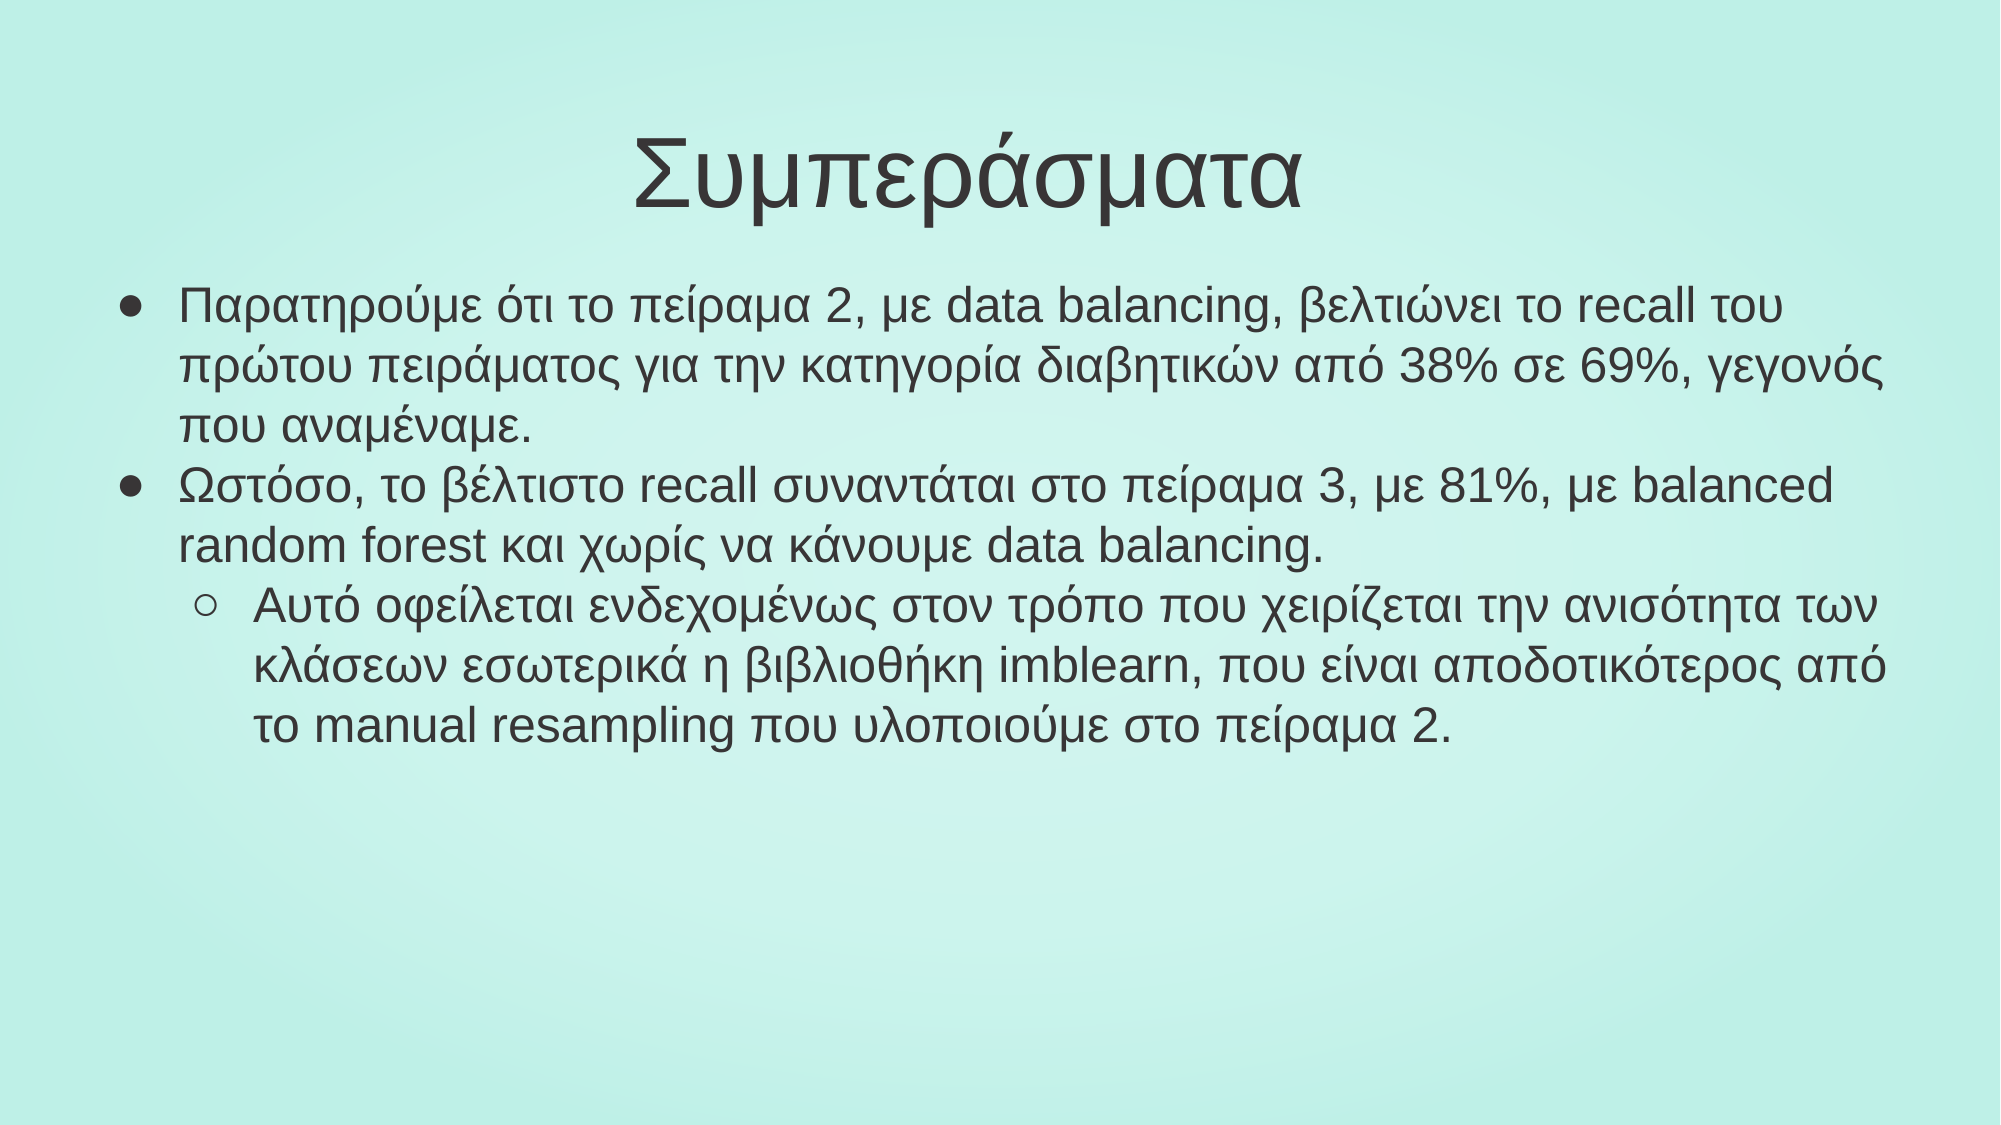

# Συμπεράσματα

Παρατηρούμε ότι το πείραμα 2, με data balancing, βελτιώνει το recall του πρώτου πειράματος για την κατηγορία διαβητικών από 38% σε 69%, γεγονός που αναμέναμε.
Ωστόσο, το βέλτιστο recall συναντάται στο πείραμα 3, με 81%, με balanced random forest και χωρίς να κάνουμε data balancing.
Αυτό οφείλεται ενδεχομένως στον τρόπο που χειρίζεται την ανισότητα των κλάσεων εσωτερικά η βιβλιοθήκη imblearn, που είναι αποδοτικότερος από το manual resampling που υλοποιούμε στο πείραμα 2.